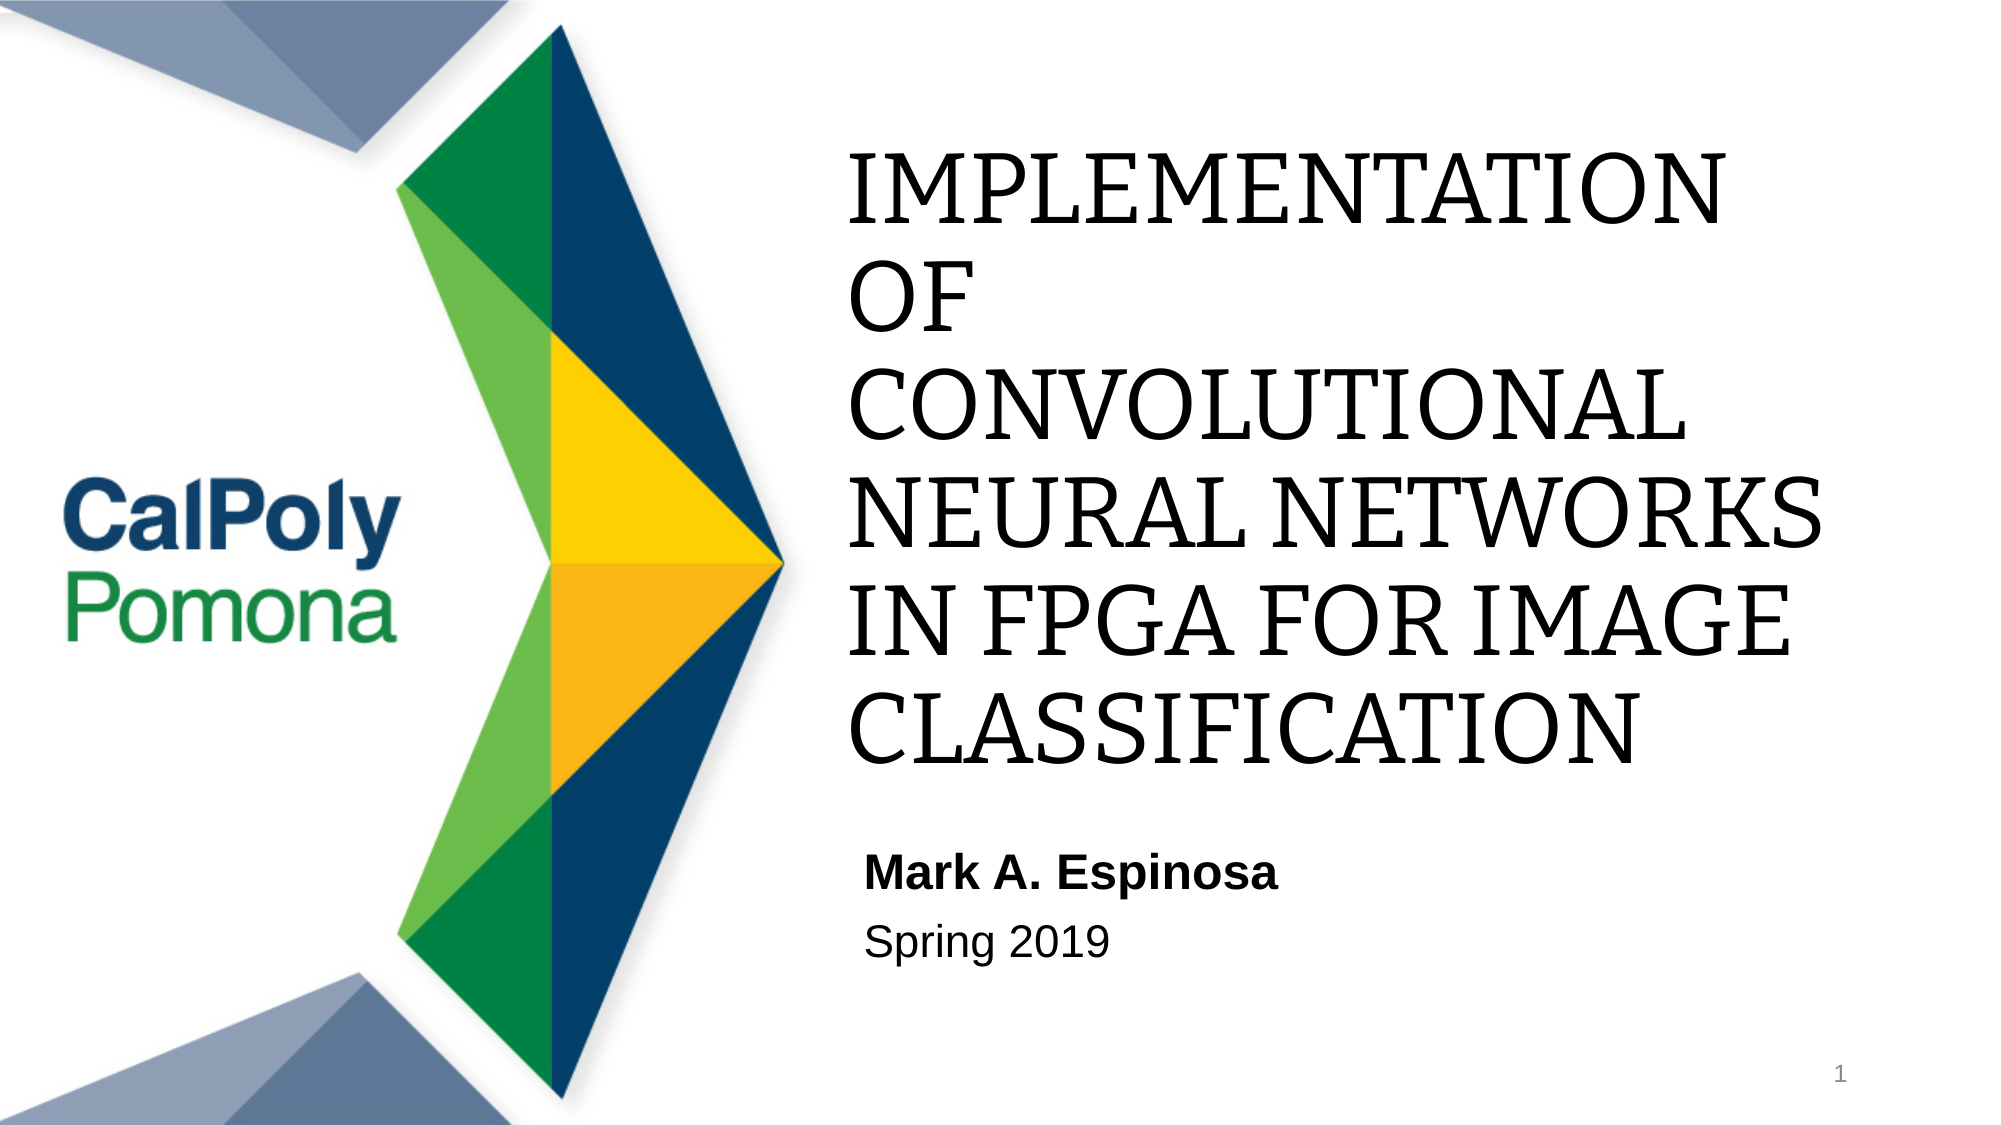

# IMPLEMENTATION OF CONVOLUTIONAL NEURAL NETWORKS IN FPGA FOR IMAGE CLASSIFICATION
Mark A. Espinosa
Spring 2019
1